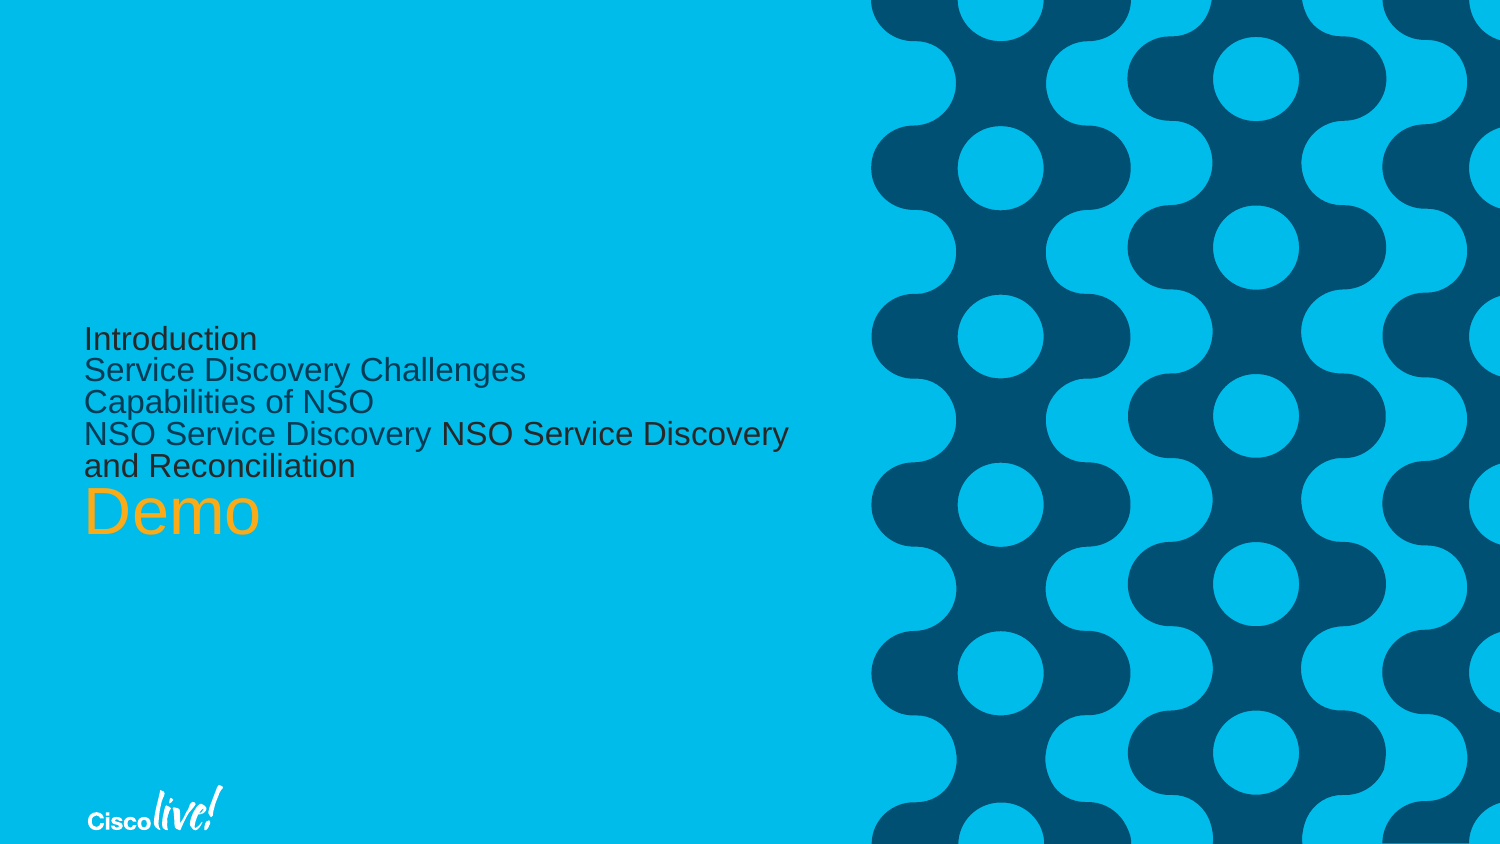

# Introduction Service Discovery Challenges Capabilities of NSO NSO Service Discovery NSO Service Discovery and Reconciliation Demo